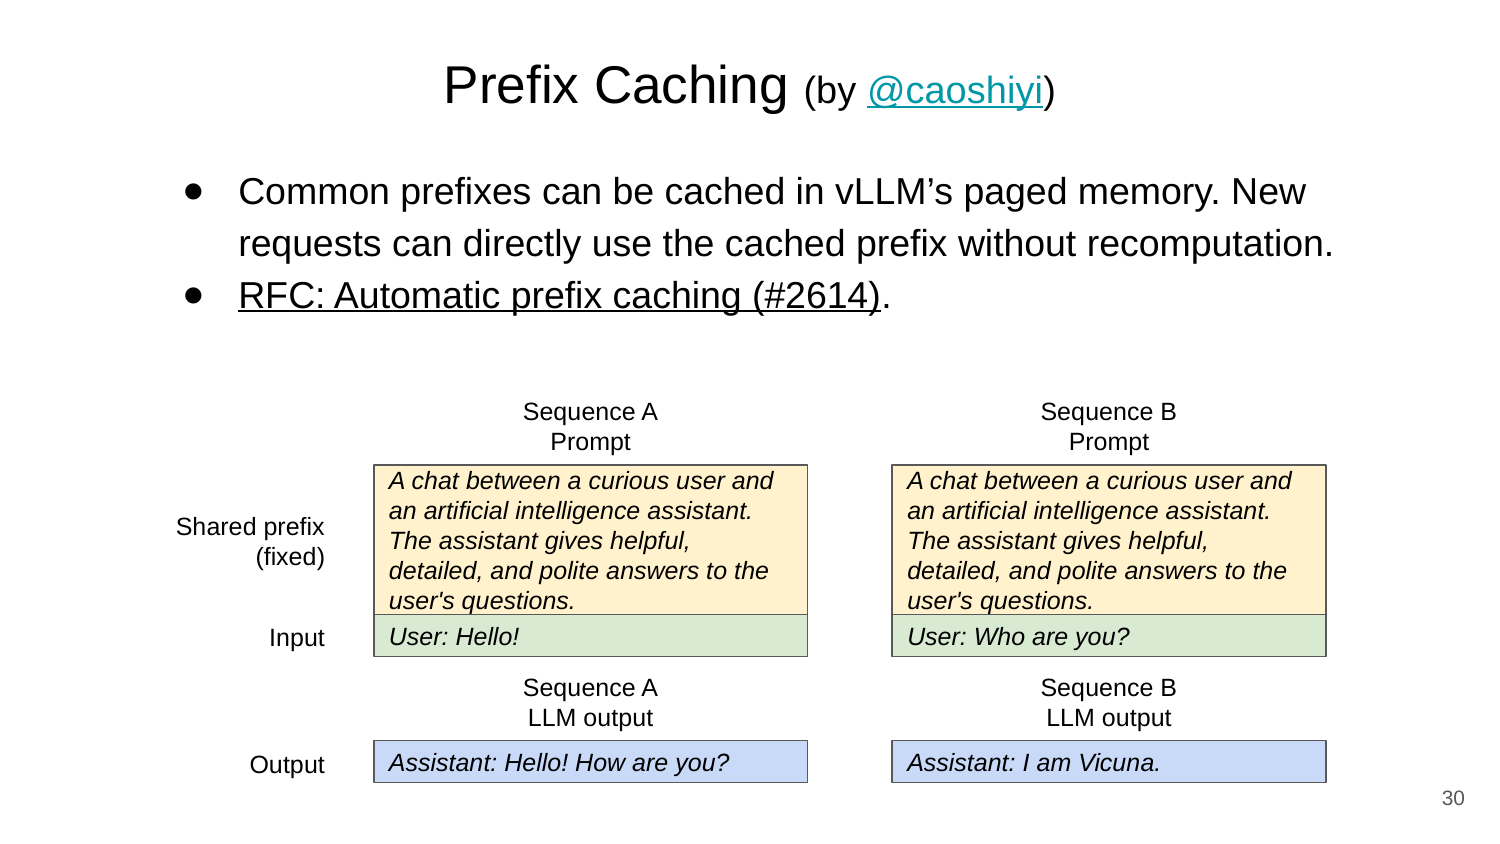

# Prefix Caching (by @caoshiyi)
Common prefixes can be cached in vLLM’s paged memory. New requests can directly use the cached prefix without recomputation.
RFC: Automatic prefix caching (#2614).
Sequence B
Prompt
Sequence A
Prompt
A chat between a curious user and an artificial intelligence assistant. The assistant gives helpful, detailed, and polite answers to the user's questions.
A chat between a curious user and an artificial intelligence assistant. The assistant gives helpful, detailed, and polite answers to the user's questions.
Shared prefix
(fixed)
Input
User: Who are you?
User: Hello!
Sequence B
LLM output
Sequence A
LLM output
Output
Assistant: I am Vicuna.
Assistant: Hello! How are you?
30